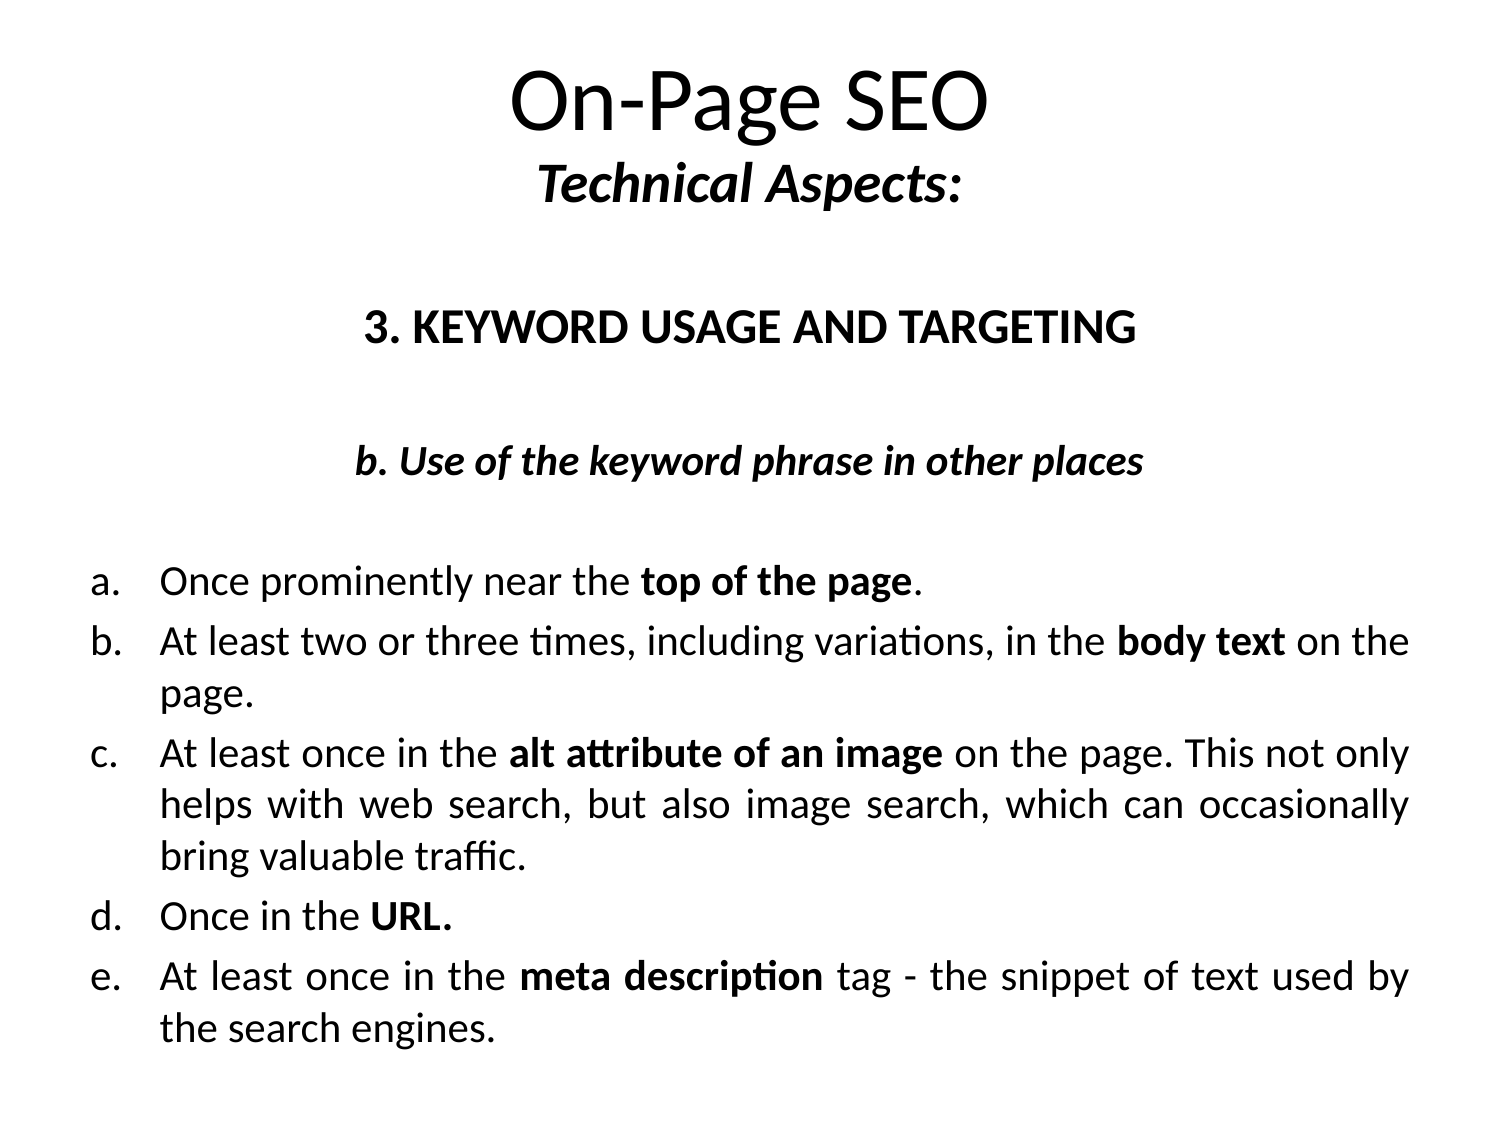

# On-Page SEO
Technical Aspects:

3. KEYWORD USAGE AND TARGETING

b. Use of the keyword phrase in other places

Once prominently near the top of the page.
At least two or three times, including variations, in the body text on the page.
At least once in the alt attribute of an image on the page. This not only helps with web search, but also image search, which can occasionally bring valuable traffic.
Once in the URL.
At least once in the meta description tag - the snippet of text used by the search engines.